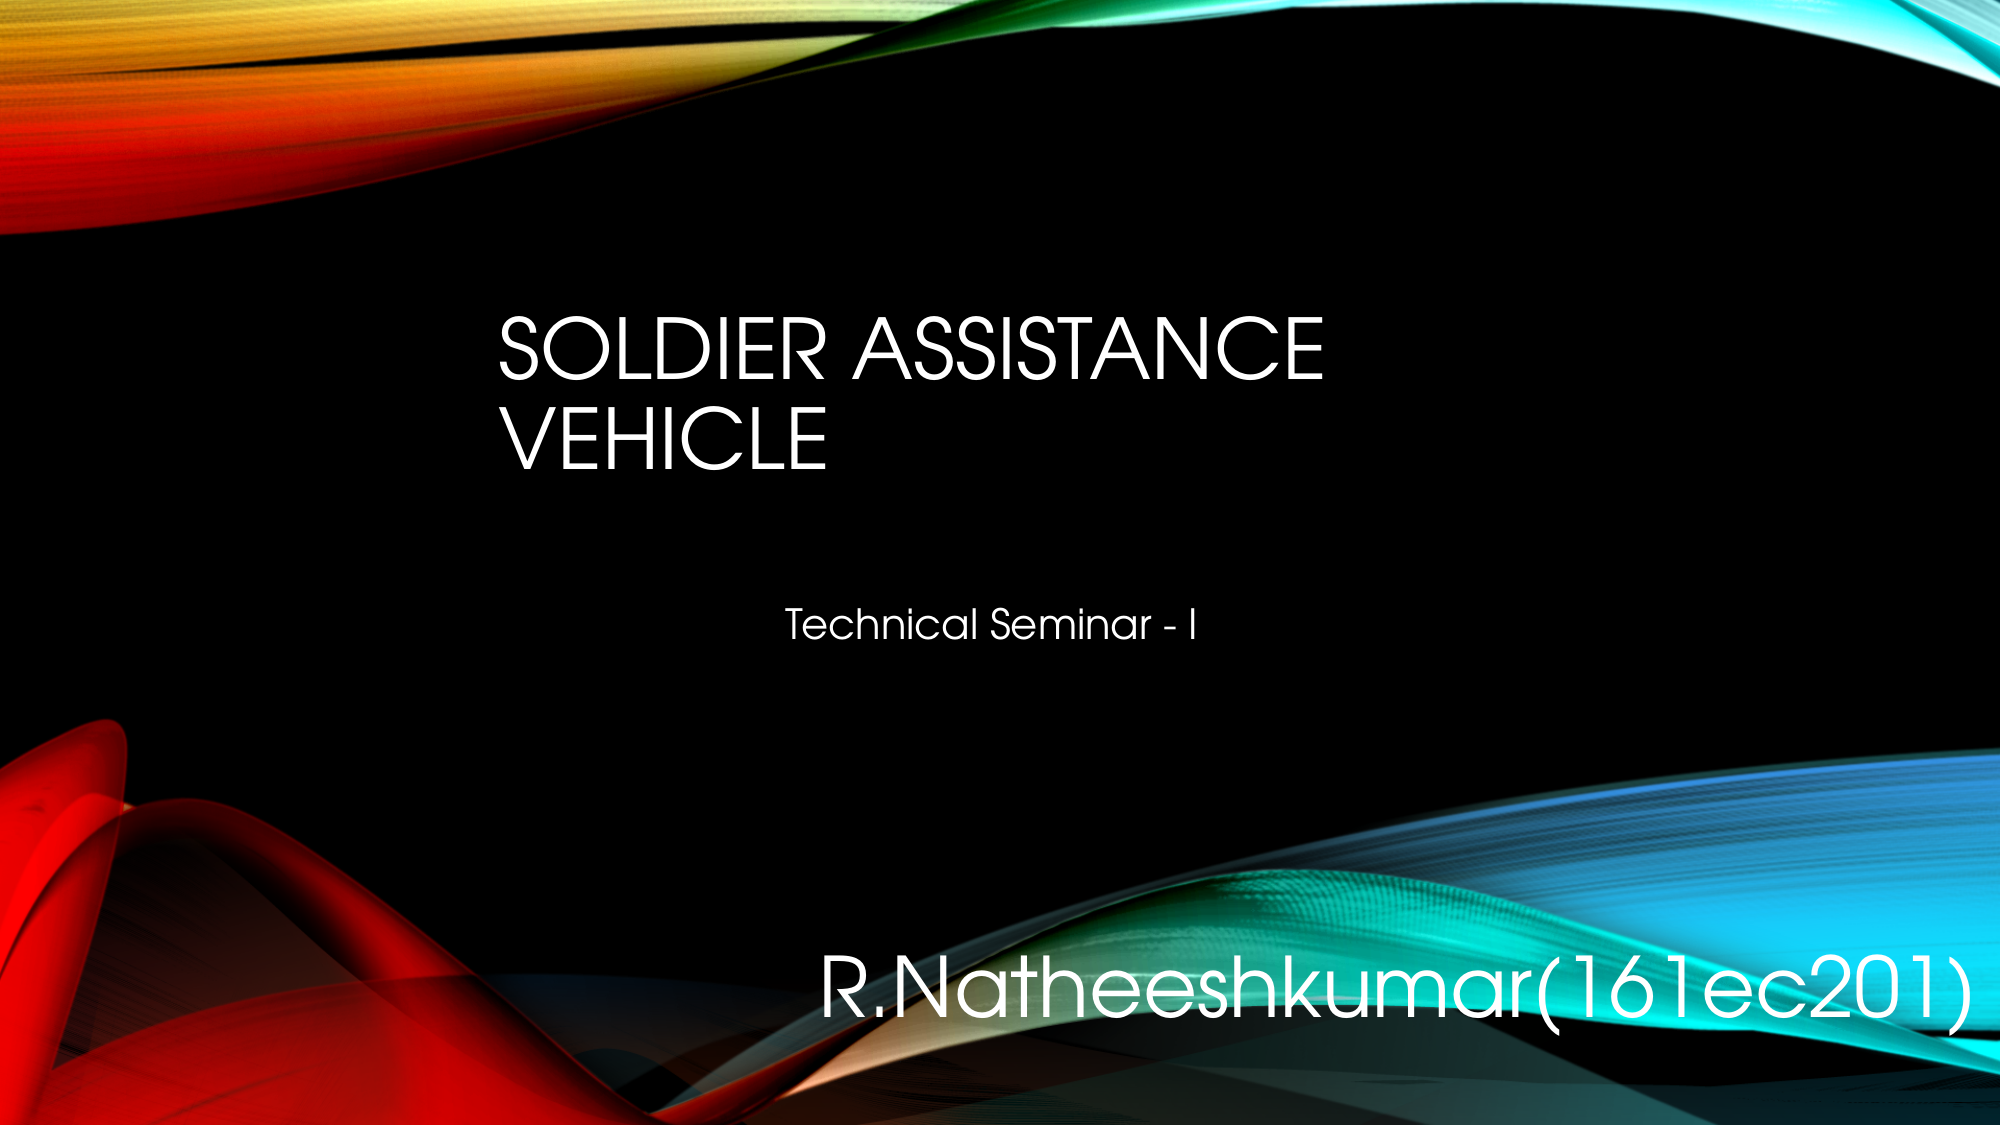

# Soldier ASSISTANCE       VEHICLE
Technical Seminar - I
R.Natheeshkumar(161ec201)